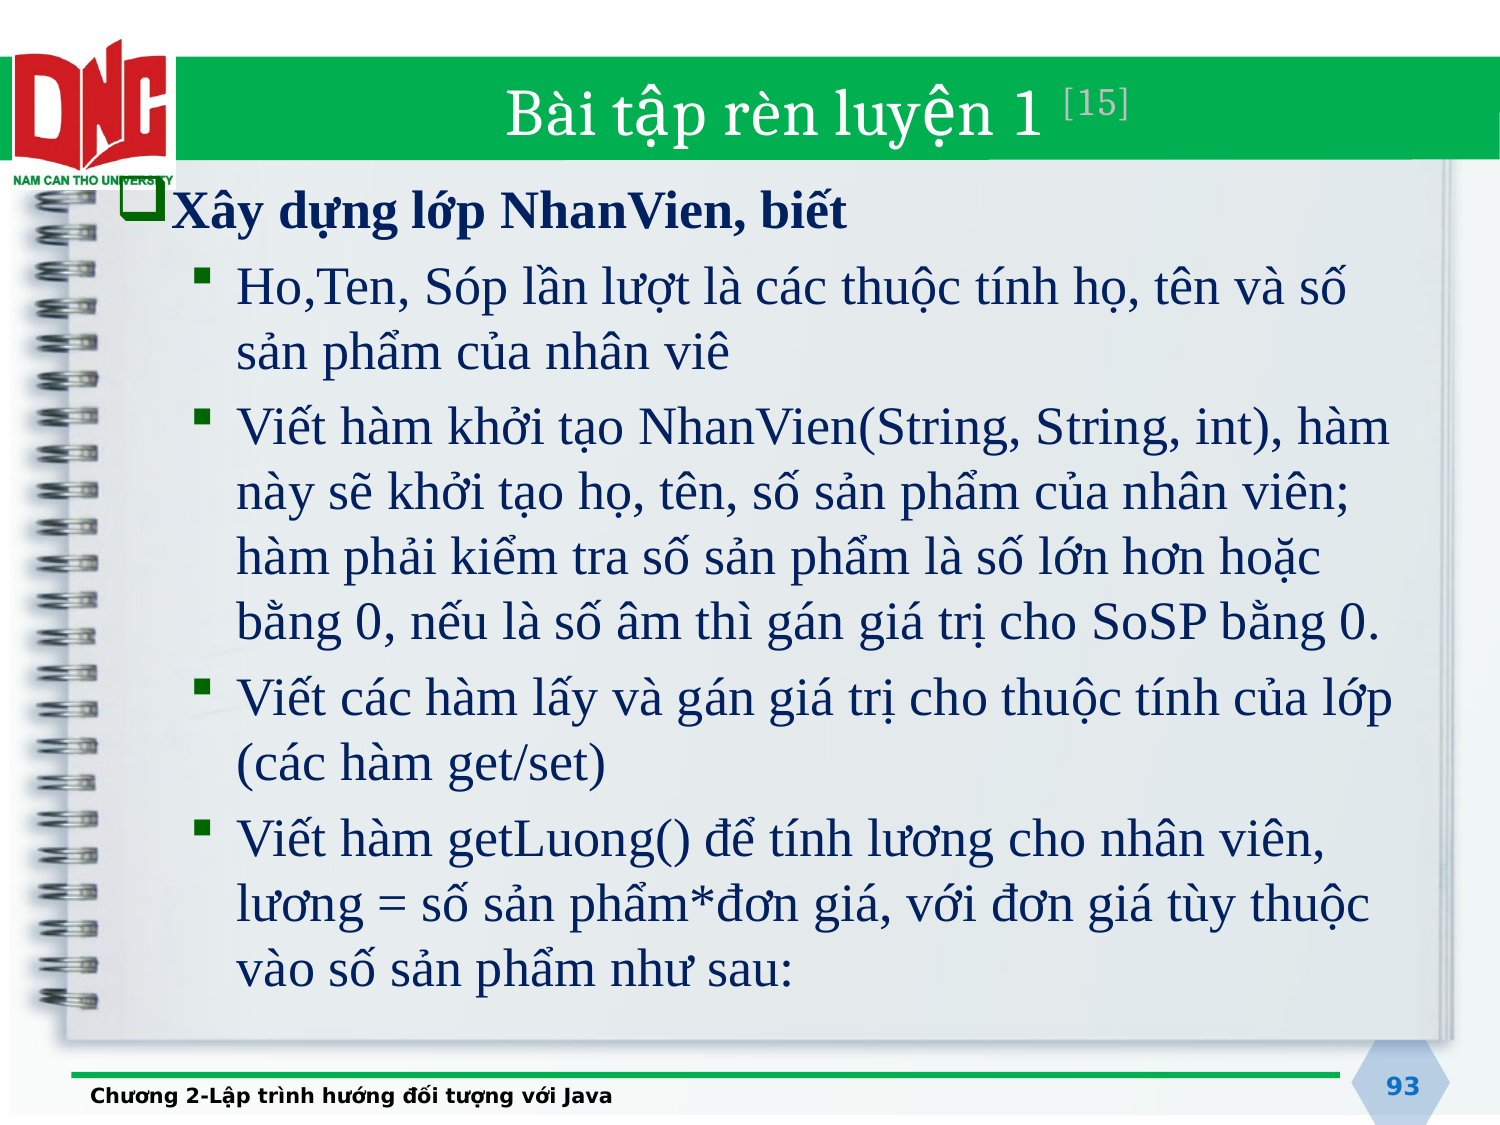

# Bài tập rèn luyện 1 [15]
Xây dựng lớp NhanVien, biết
Ho,Ten, Sóp lần lượt là các thuộc tính họ, tên và số sản phẩm của nhân viê
Viết hàm khởi tạo NhanVien(String, String, int), hàm này sẽ khởi tạo họ, tên, số sản phẩm của nhân viên; hàm phải kiểm tra số sản phẩm là số lớn hơn hoặc bằng 0, nếu là số âm thì gán giá trị cho SoSP bằng 0.
Viết các hàm lấy và gán giá trị cho thuộc tính của lớp (các hàm get/set)
Viết hàm getLuong() để tính lương cho nhân viên, lương = số sản phẩm*đơn giá, với đơn giá tùy thuộc vào số sản phẩm như sau:
93
Chương 2-Lập trình hướng đối tượng với Java